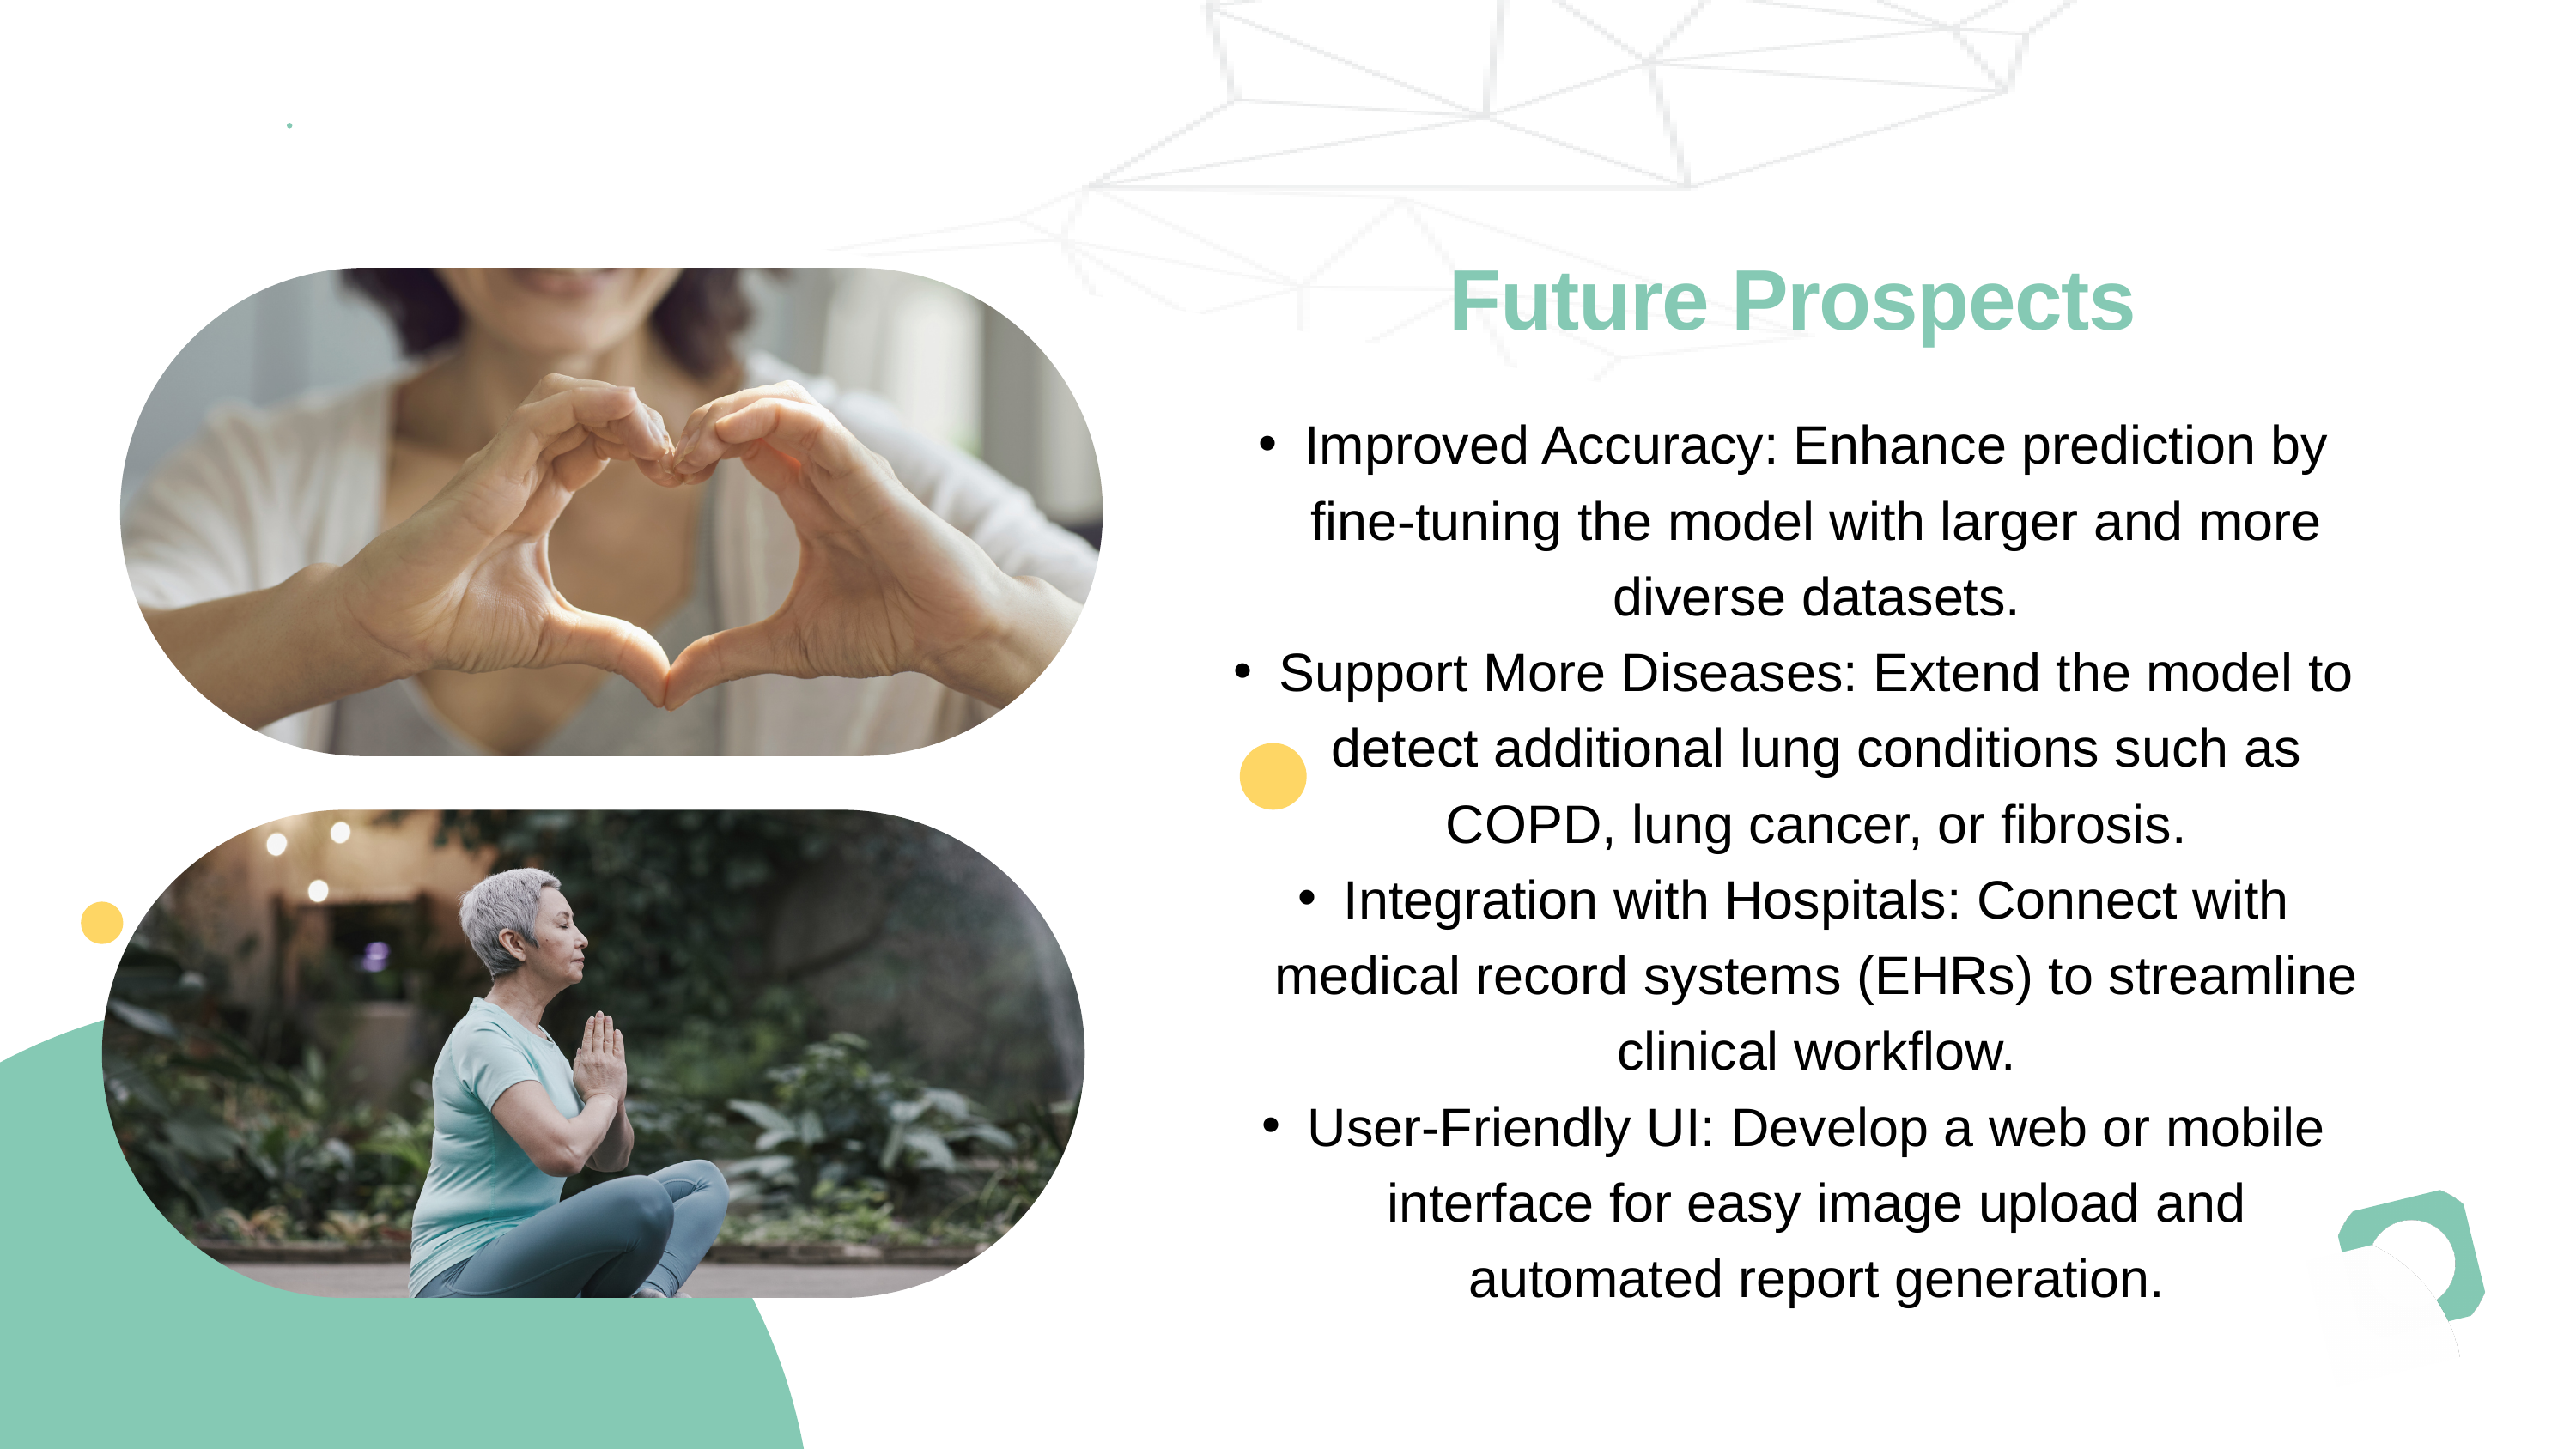

Future Prospects

Improved Accuracy: Enhance prediction by fine-tuning the model with larger and more diverse datasets.
Support More Diseases: Extend the model to detect additional lung conditions such as COPD, lung cancer, or fibrosis.
Integration with Hospitals: Connect with medical record systems (EHRs) to streamline clinical workflow.
User-Friendly UI: Develop a web or mobile interface for easy image upload and automated report generation.